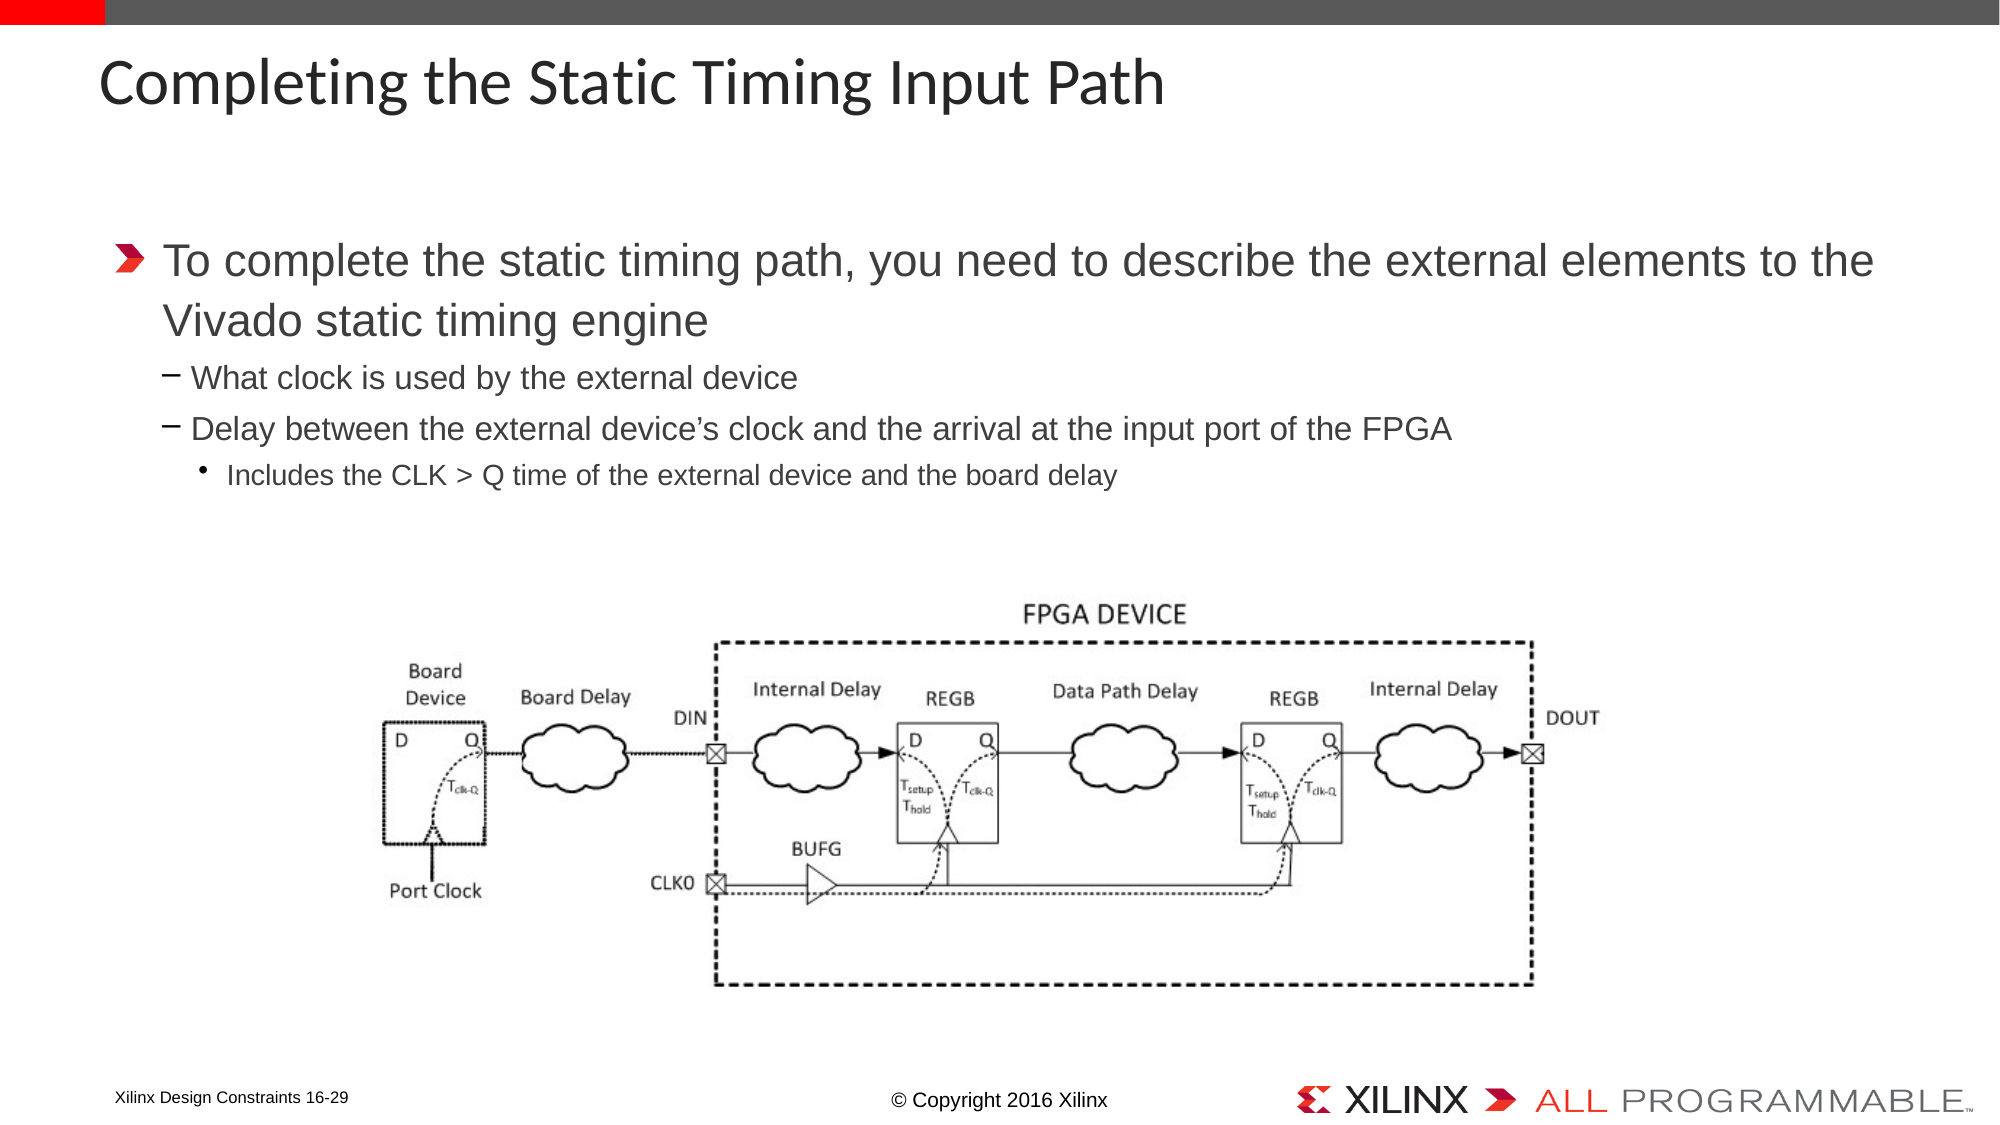

# Completing the Static Timing Input Path
To complete the static timing path, you need to describe the external elements to the Vivado static timing engine
What clock is used by the external device
Delay between the external device’s clock and the arrival at the input port of the FPGA
Includes the CLK > Q time of the external device and the board delay

Xilinx Design Constraints 16-29
© Copyright 2016 Xilinx